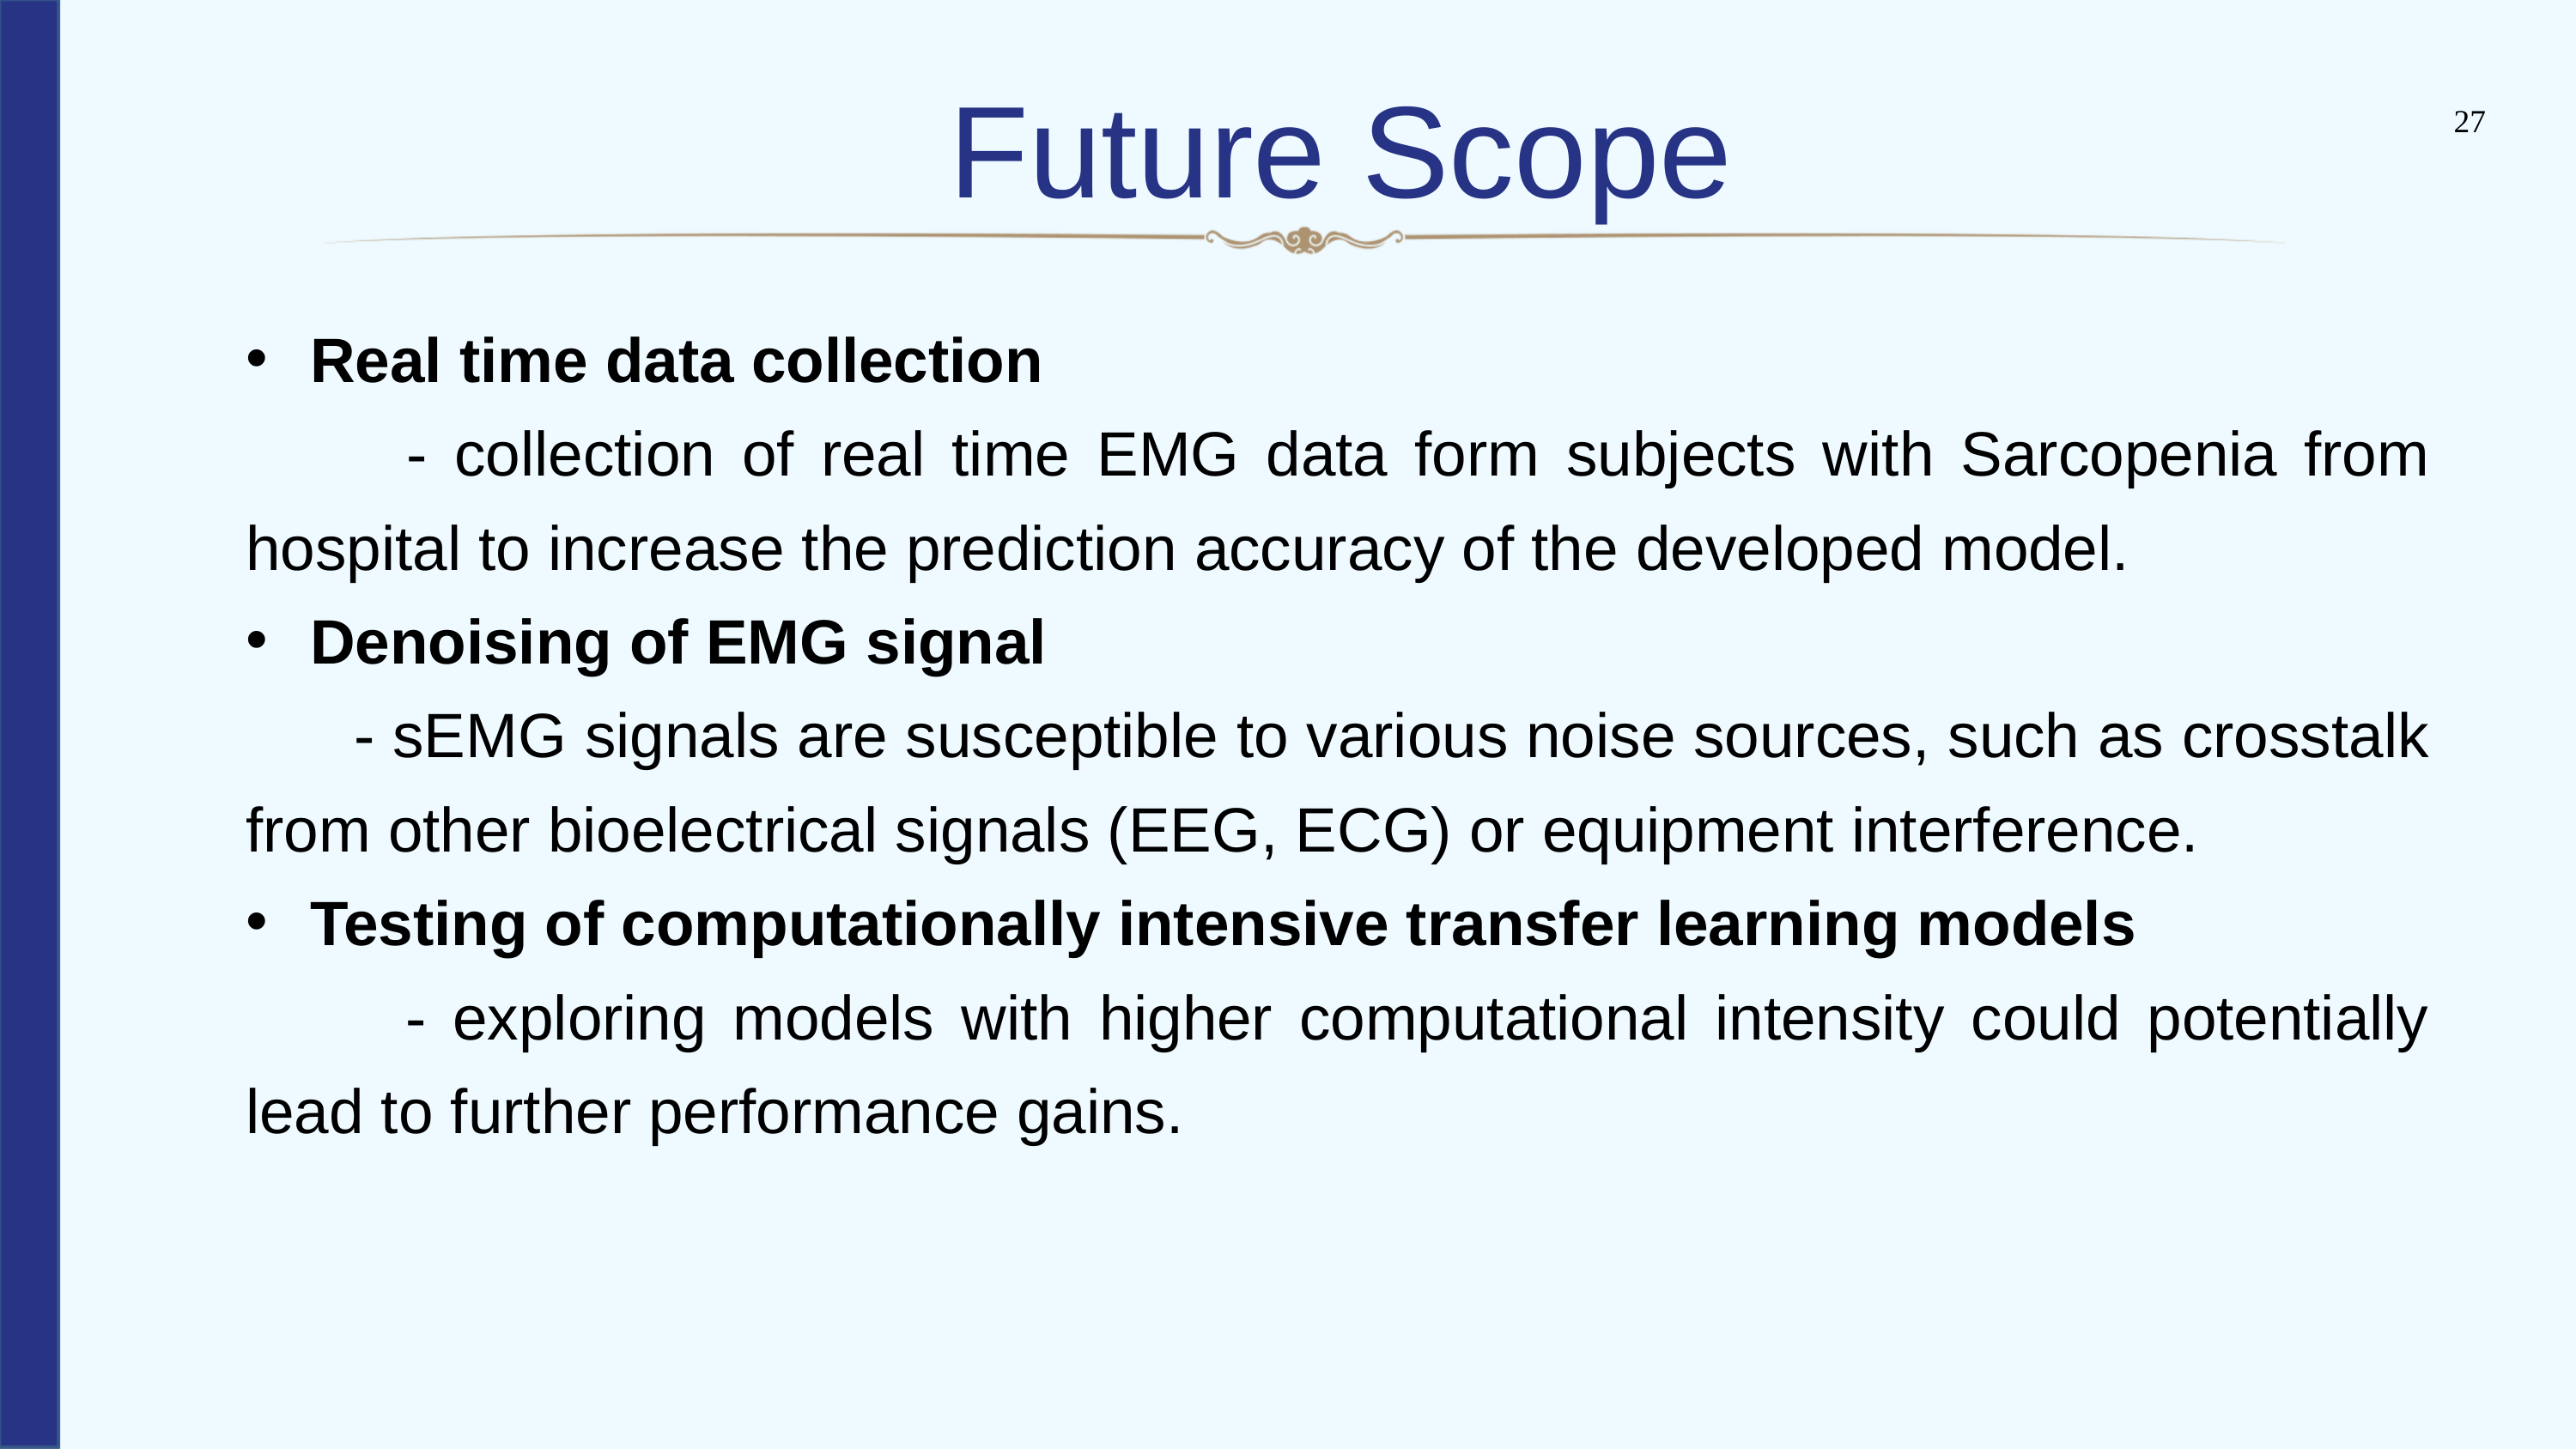

Future Scope
27

Real time data collection
      - collection of real time EMG data form subjects with Sarcopenia from hospital to increase the prediction accuracy of the developed model.
Denoising of EMG signal
      - sEMG signals are susceptible to various noise sources, such as crosstalk from other bioelectrical signals (EEG, ECG) or equipment interference.
Testing of computationally intensive transfer learning models
      - exploring models with higher computational intensity could potentially lead to further performance gains.